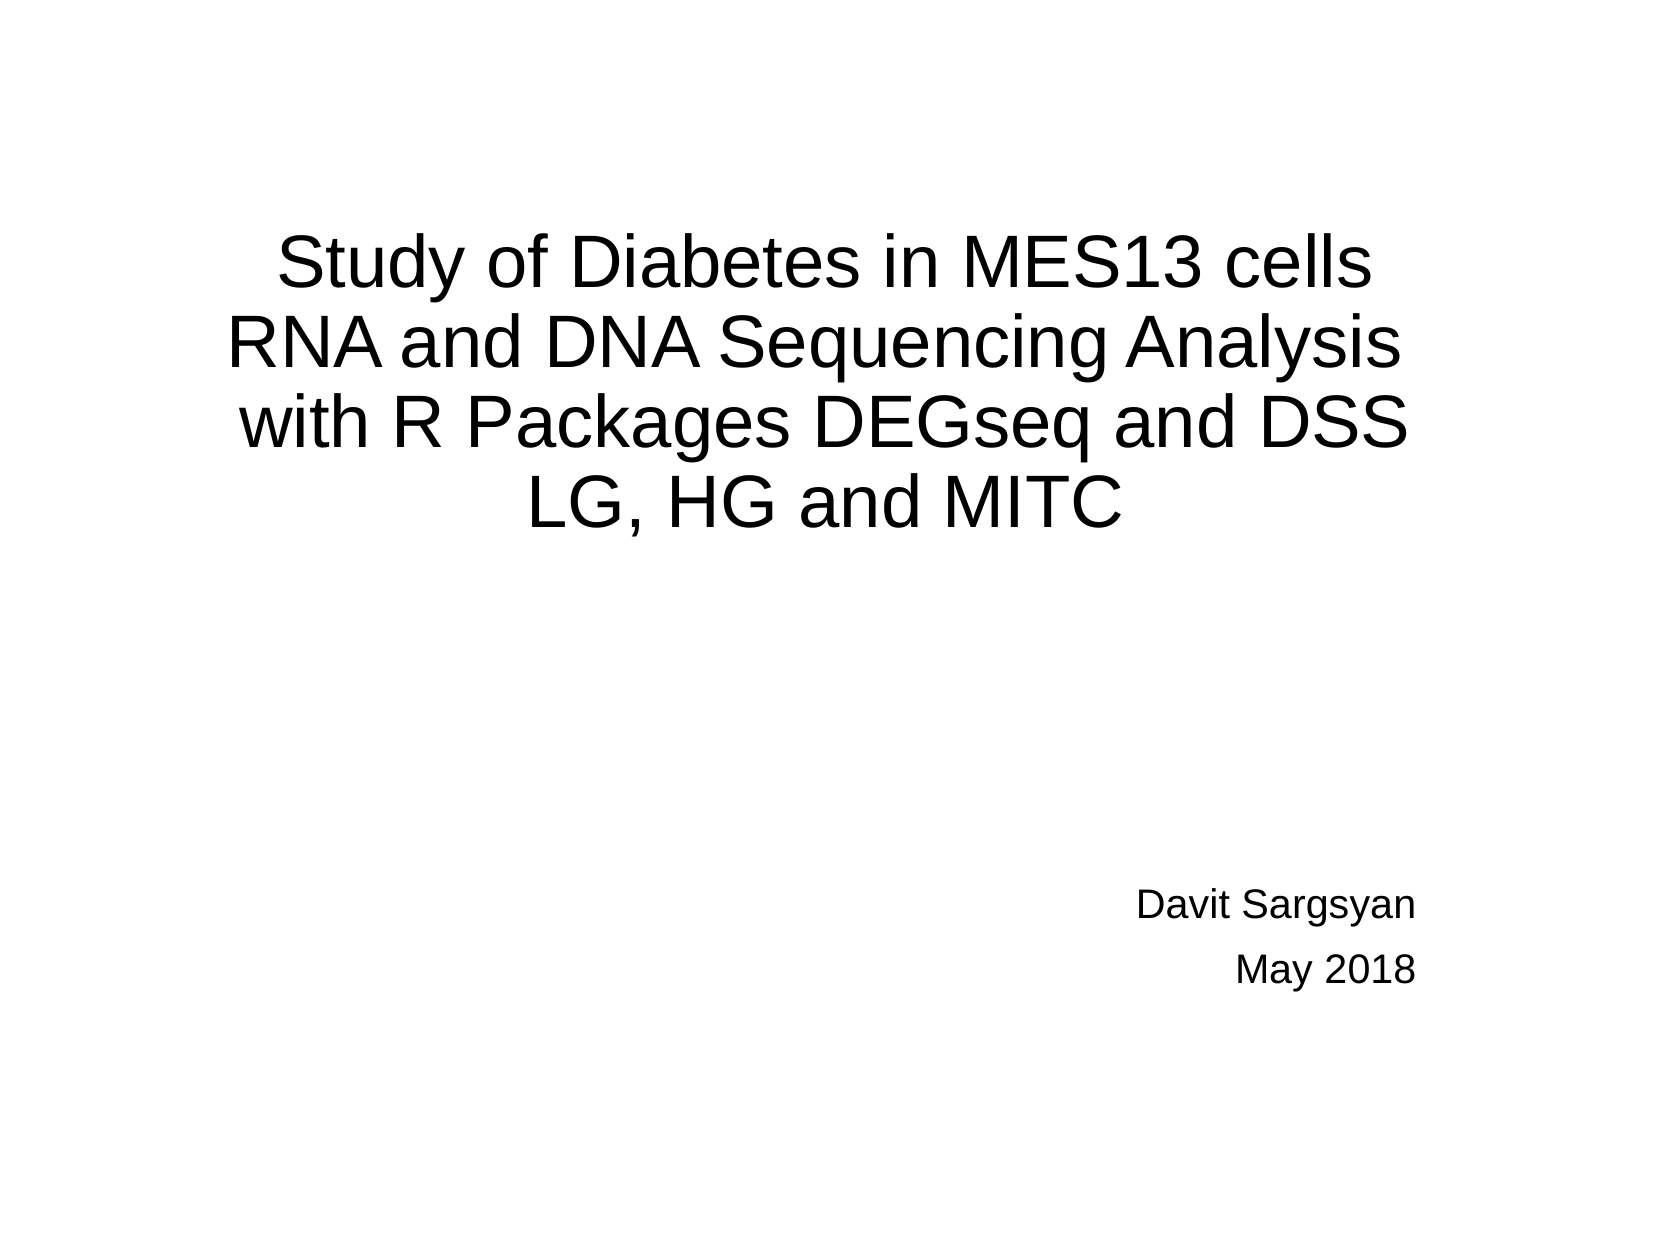

# Study of Diabetes in MES13 cells RNA and DNA Sequencing Analysis with R Packages DEGseq and DSS LG, HG and MITC
Davit Sargsyan
May 2018